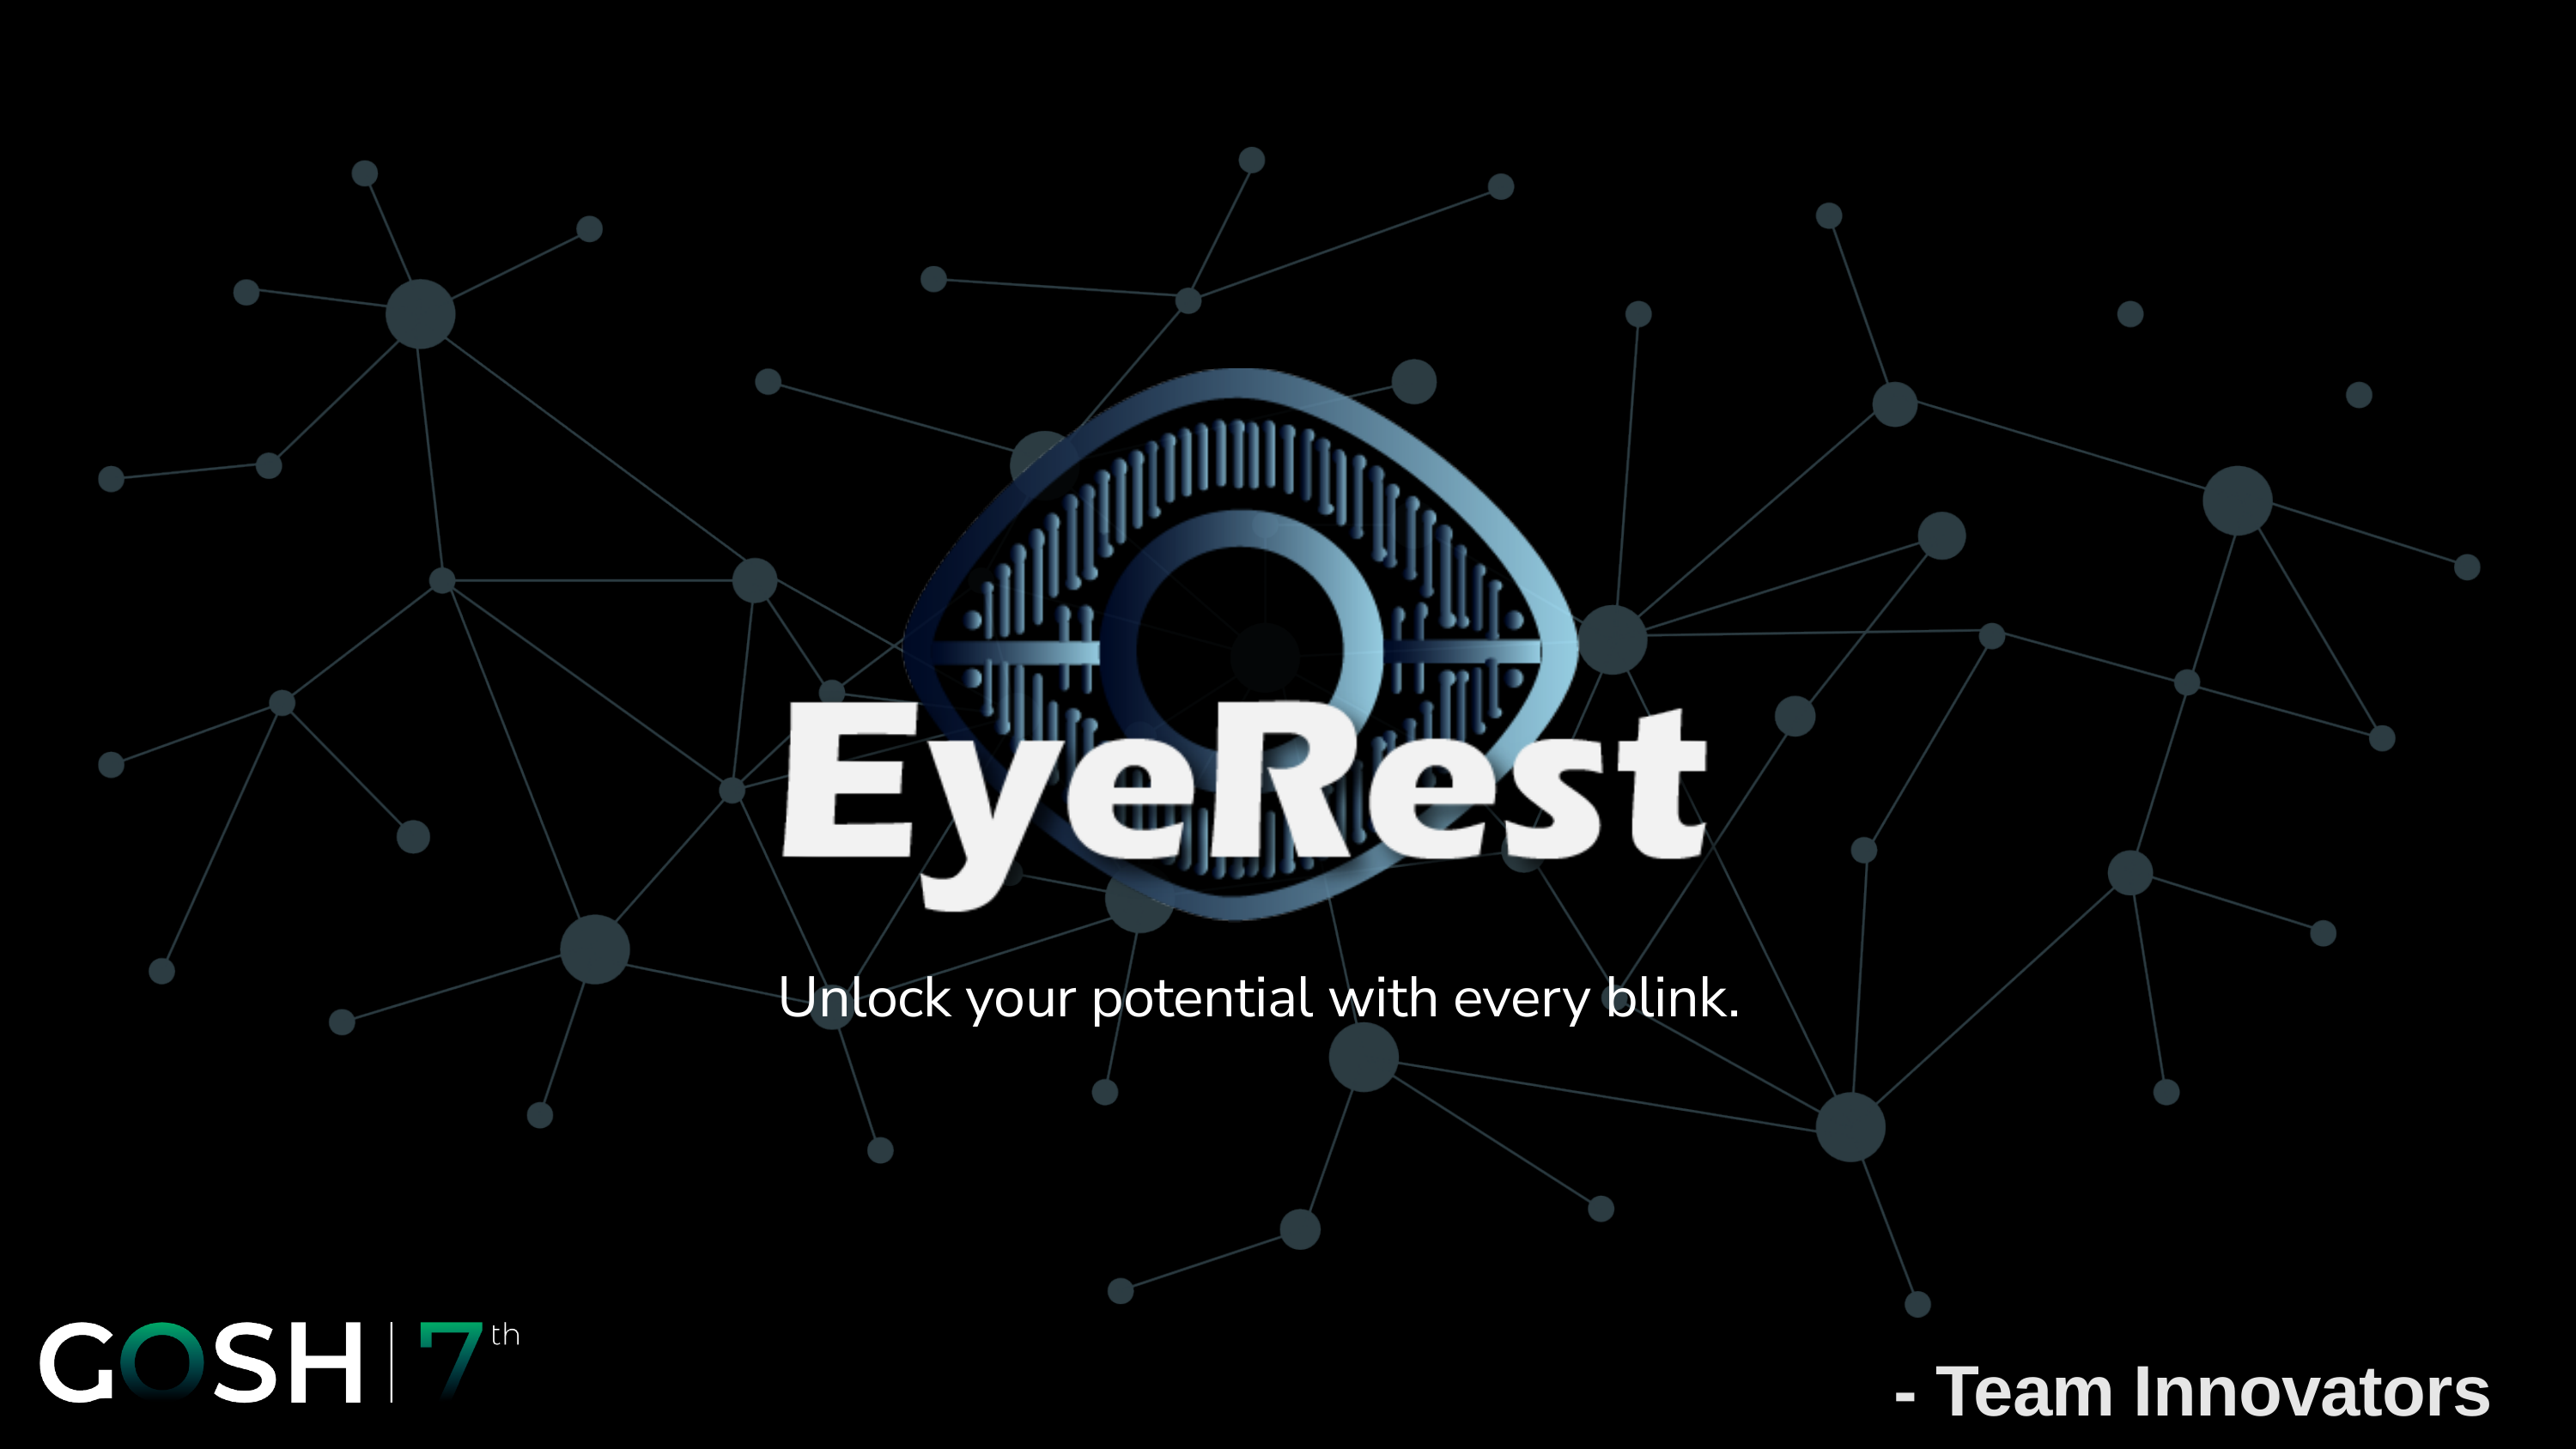

Unlock your potential with every blink.

- Team Innovators